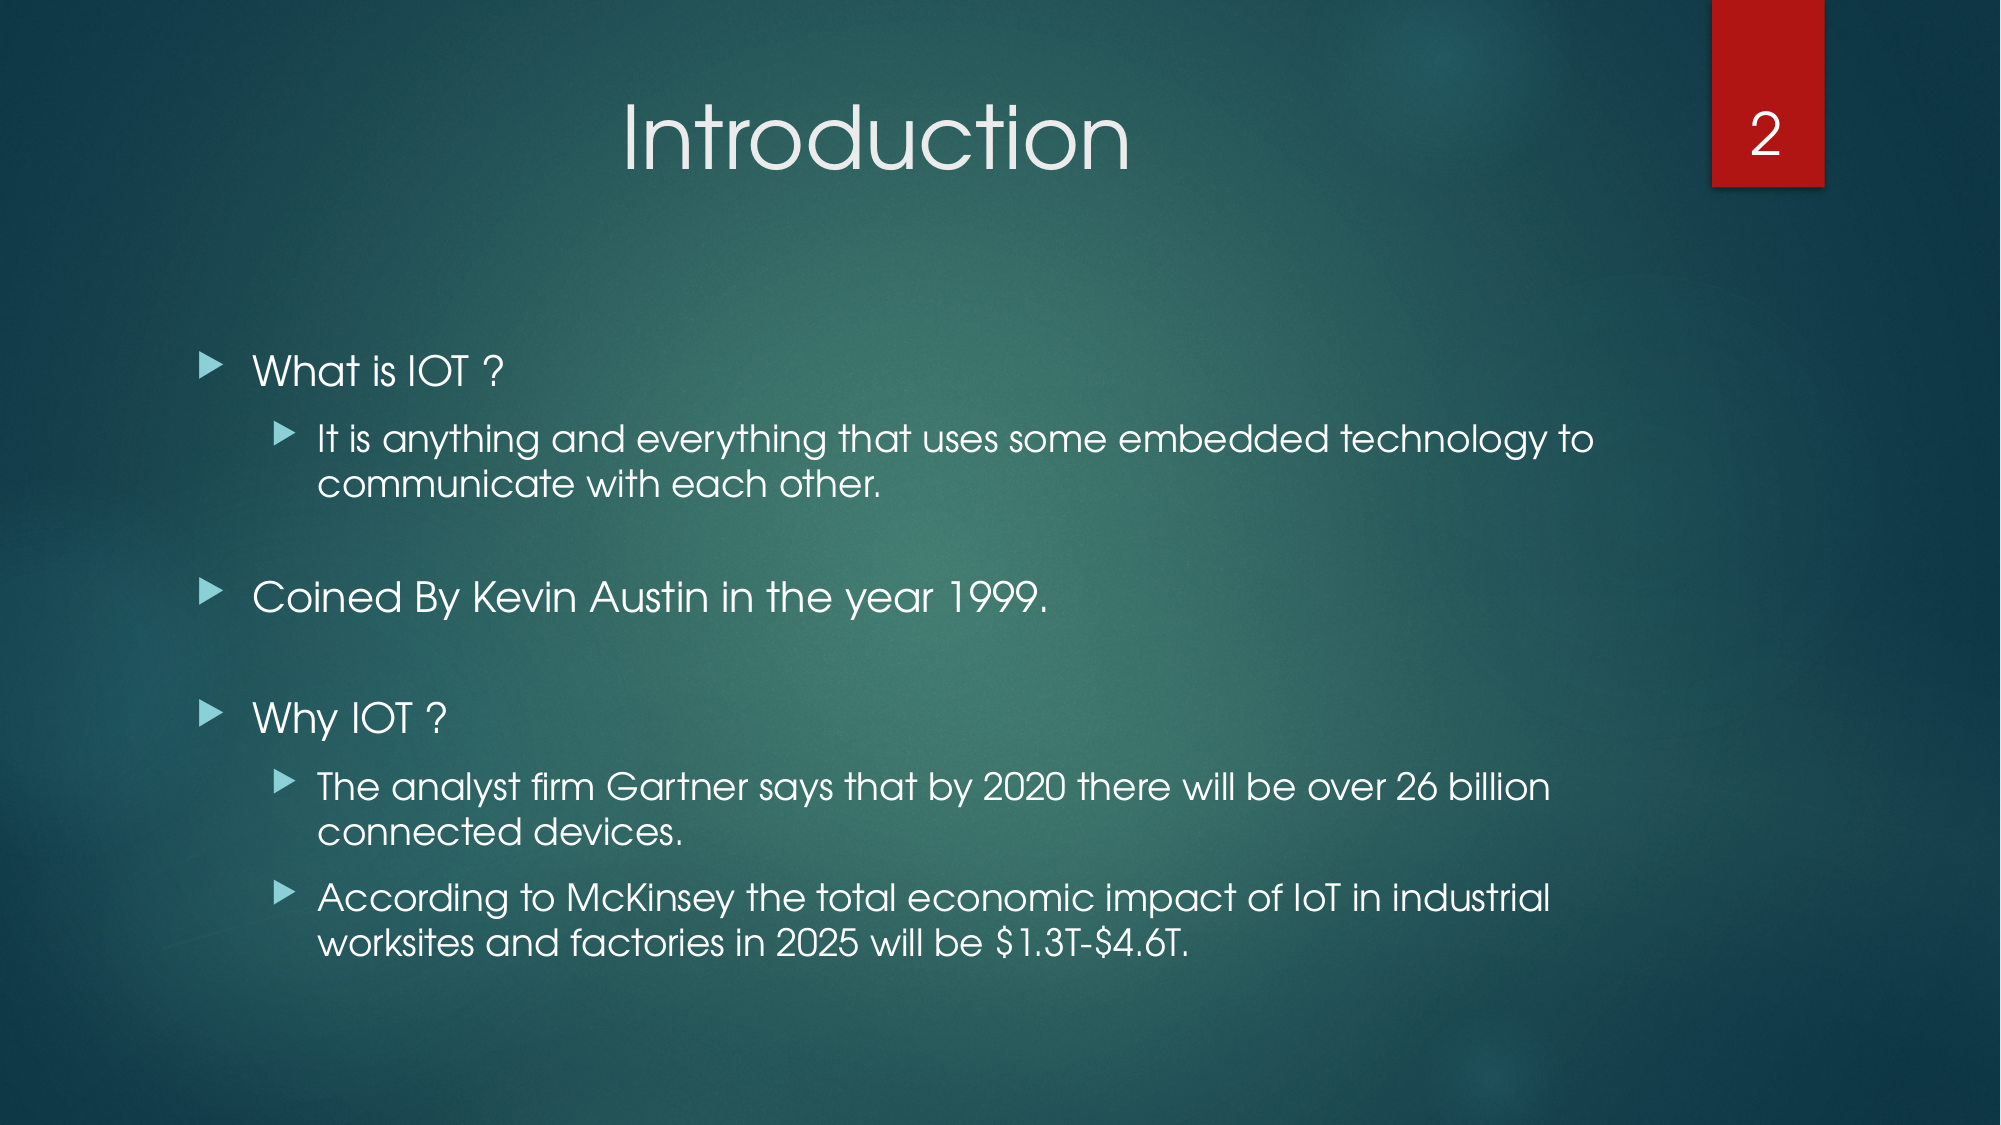

2
# Introduction
What is IOT ?
It is anything and everything that uses some embedded technology to communicate with each other.
Coined By Kevin Austin in the year 1999.
Why IOT ?
The analyst firm Gartner says that by 2020 there will be over 26 billion connected devices.
According to McKinsey the total economic impact of IoT in industrial worksites and factories in 2025 will be $1.3T-$4.6T.